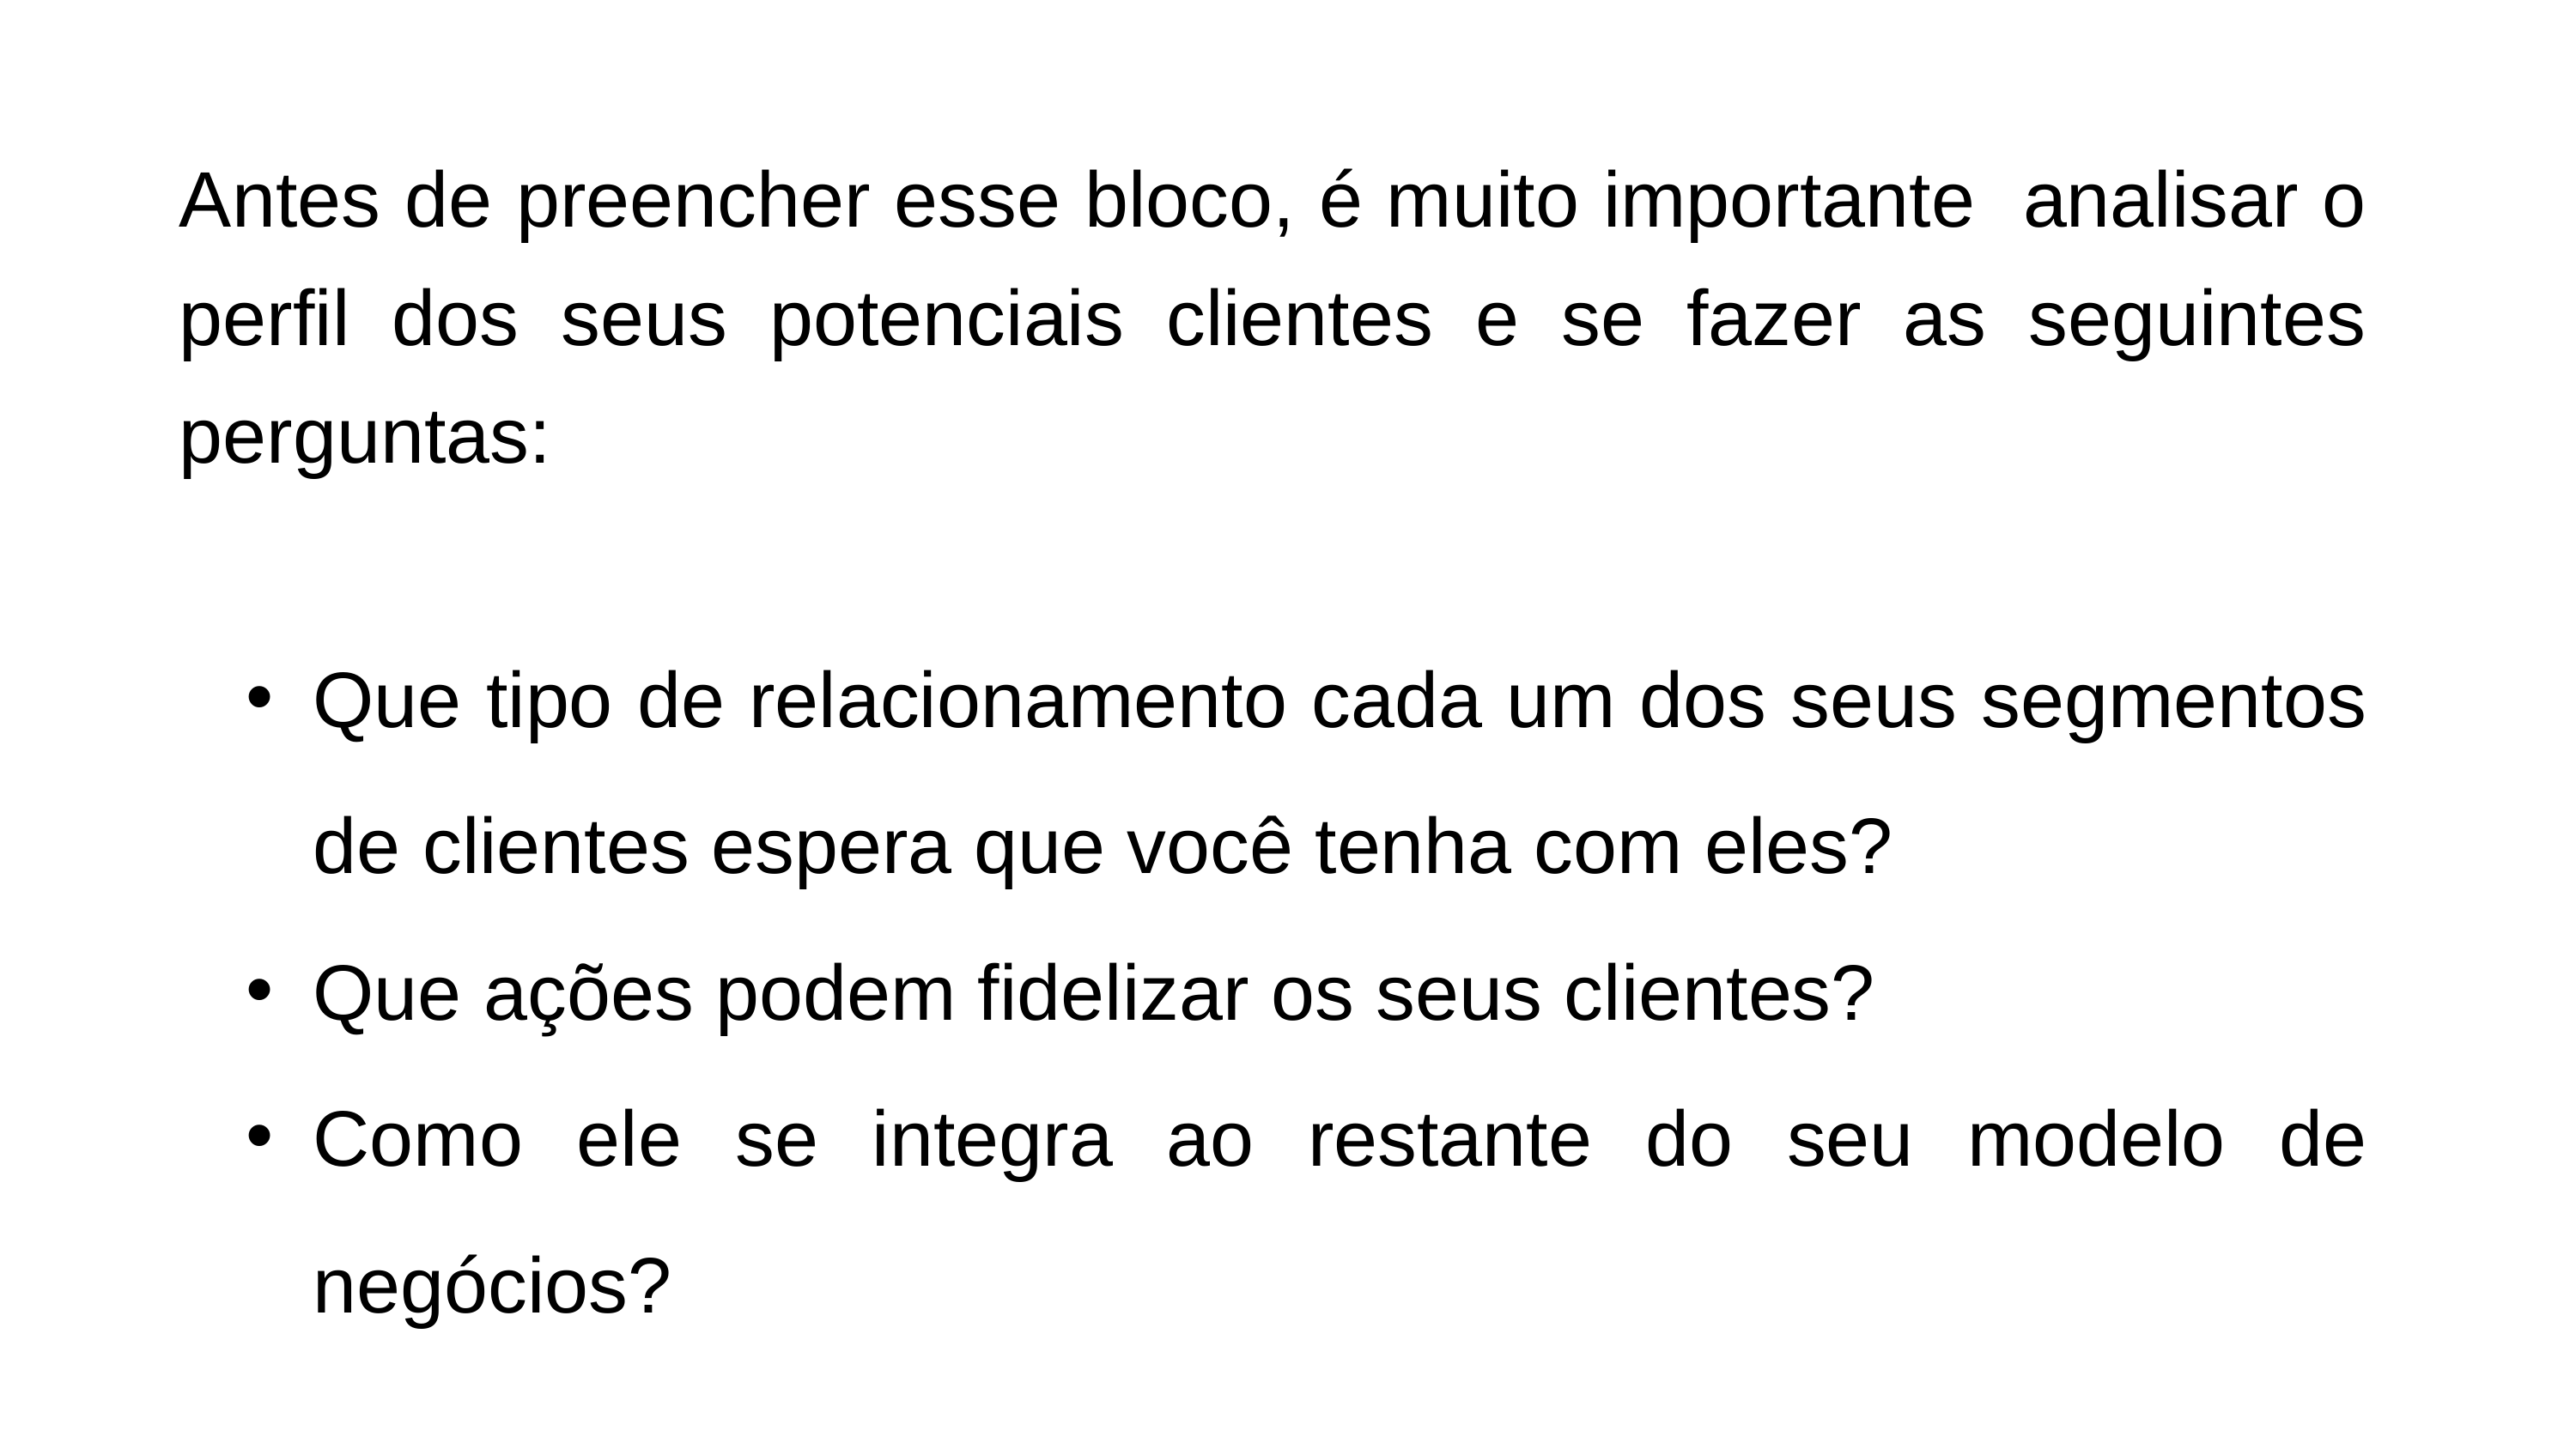

Antes de preencher esse bloco, é muito importante  analisar o perfil dos seus potenciais clientes e se fazer as seguintes perguntas:

Que tipo de relacionamento cada um dos seus segmentos de clientes espera que você tenha com eles?
Que ações podem fidelizar os seus clientes?
Como ele se integra ao restante do seu modelo de negócios?